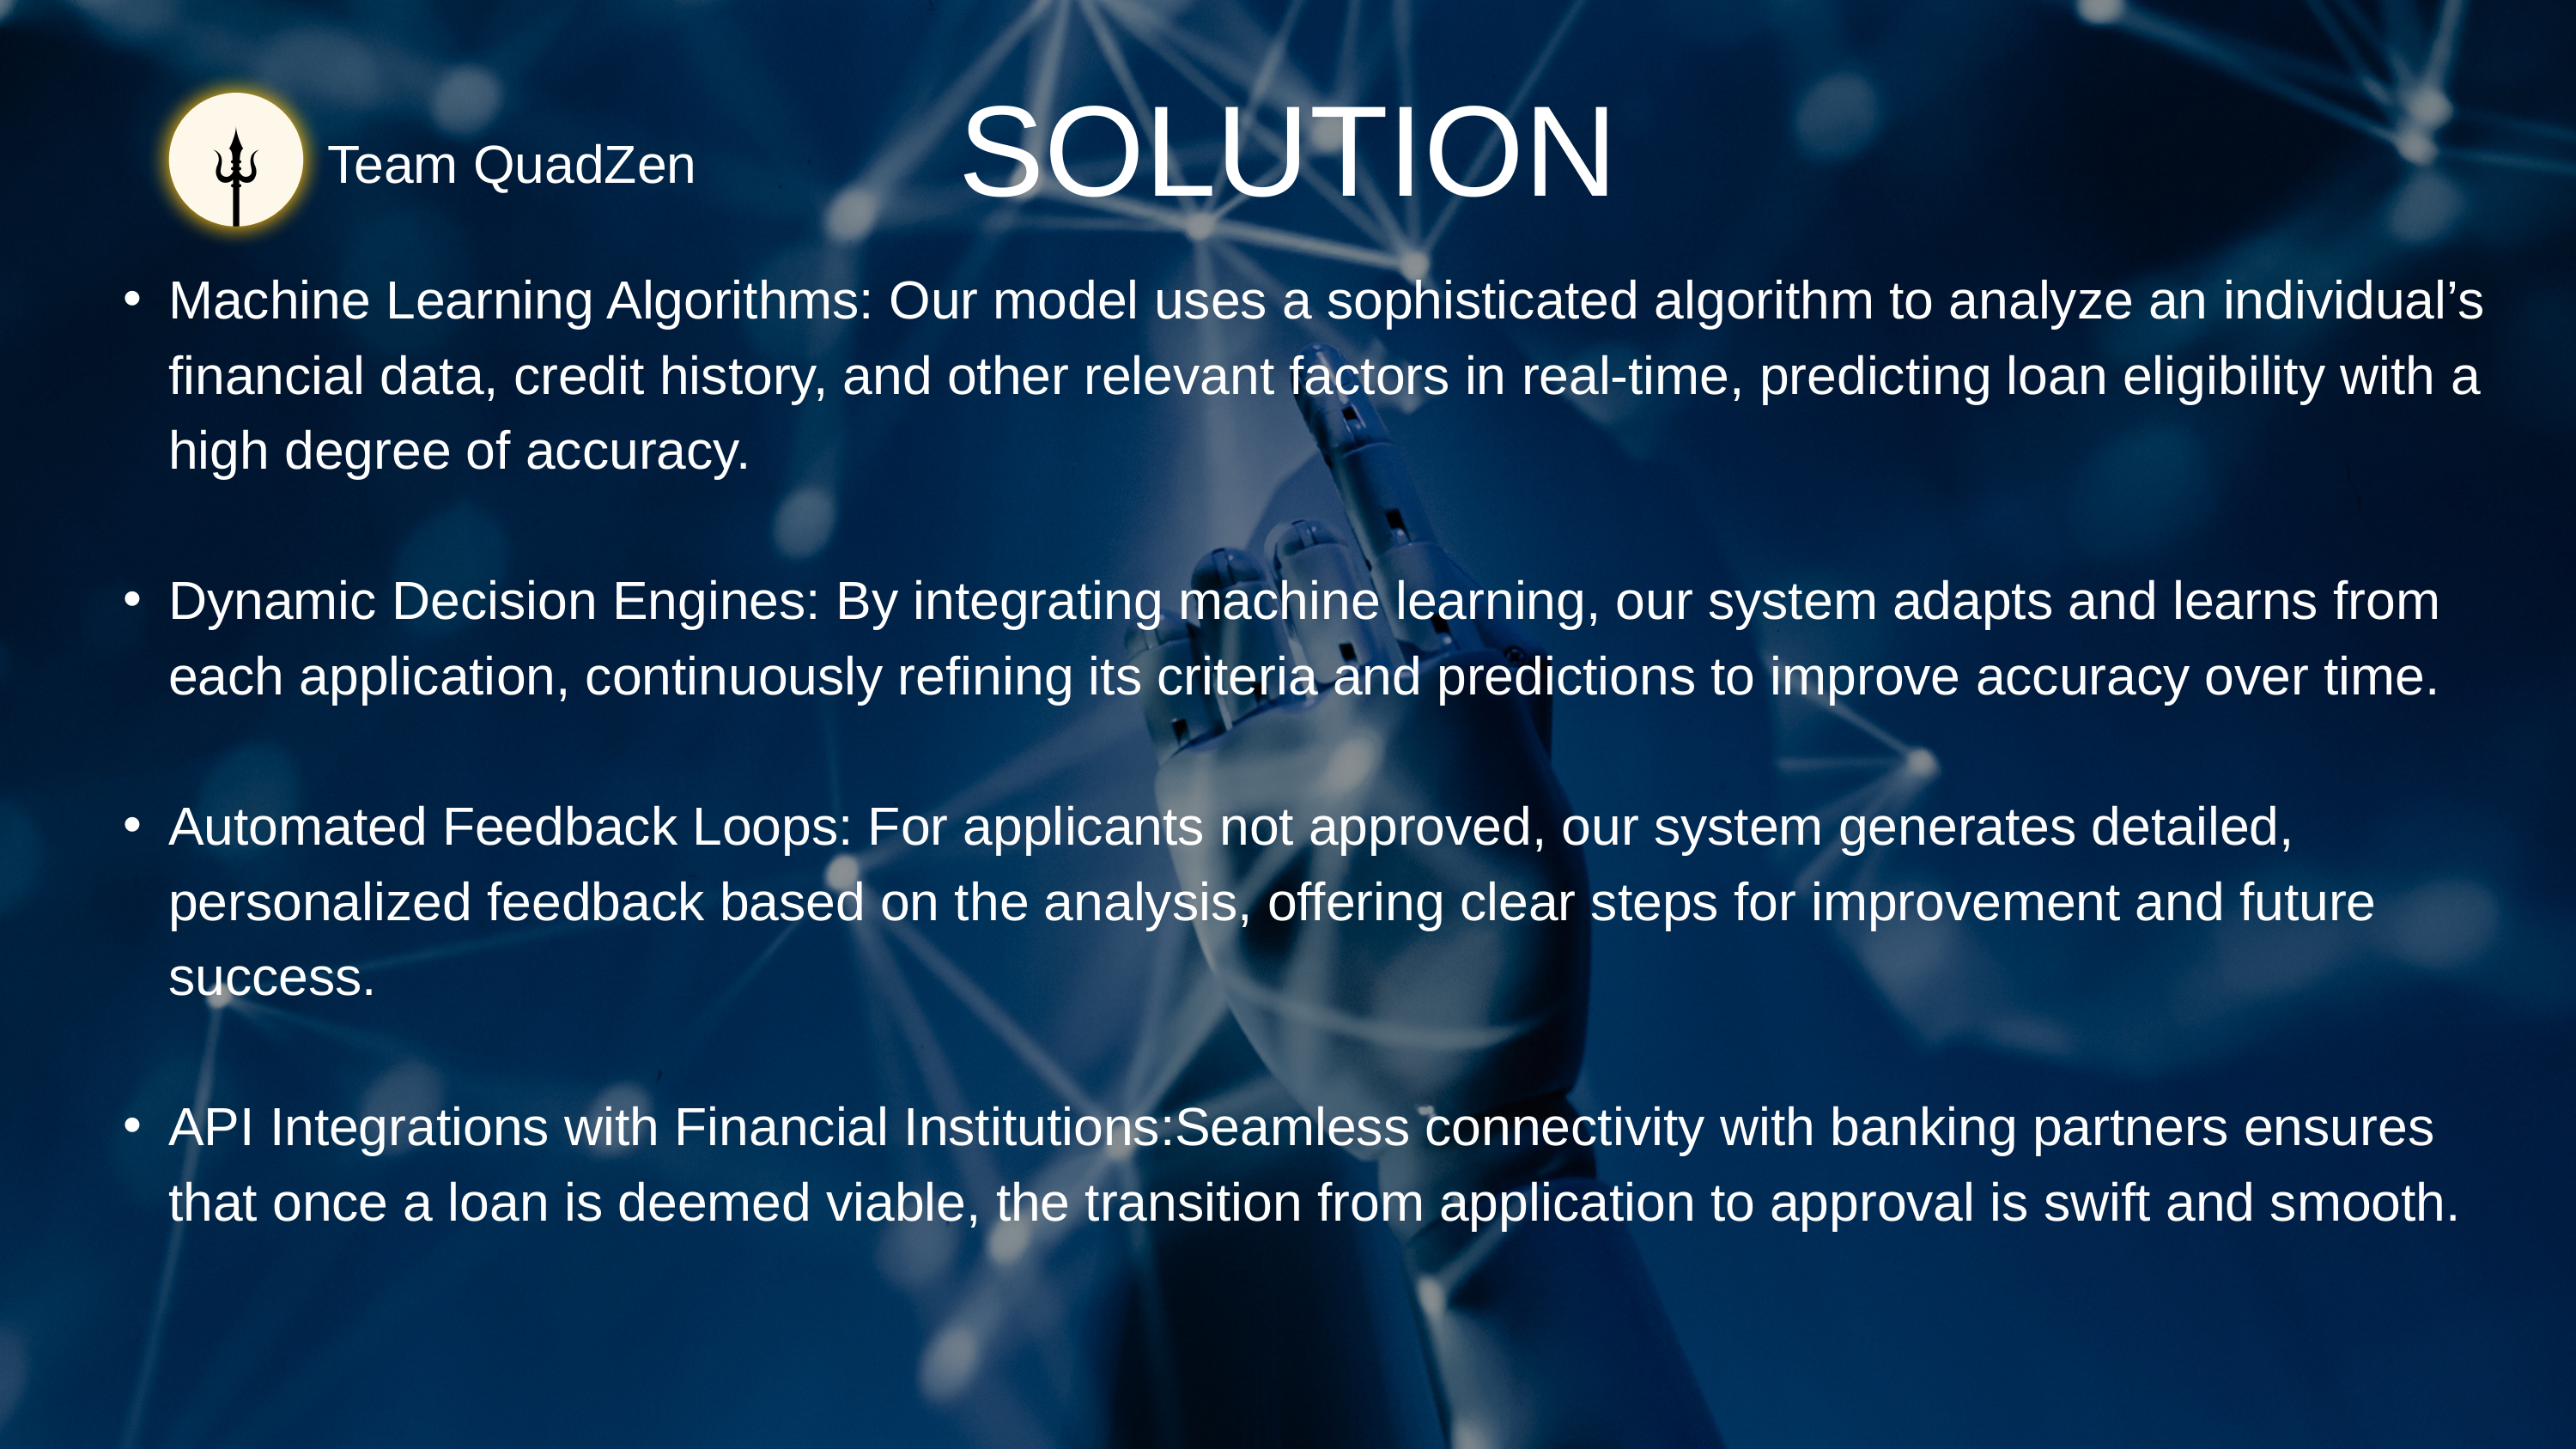

SOLUTION
Team QuadZen
Machine Learning Algorithms: Our model uses a sophisticated algorithm to analyze an individual’s financial data, credit history, and other relevant factors in real-time, predicting loan eligibility with a high degree of accuracy.

Dynamic Decision Engines: By integrating machine learning, our system adapts and learns from each application, continuously refining its criteria and predictions to improve accuracy over time.

Automated Feedback Loops: For applicants not approved, our system generates detailed, personalized feedback based on the analysis, offering clear steps for improvement and future success.

API Integrations with Financial Institutions:Seamless connectivity with banking partners ensures that once a loan is deemed viable, the transition from application to approval is swift and smooth.